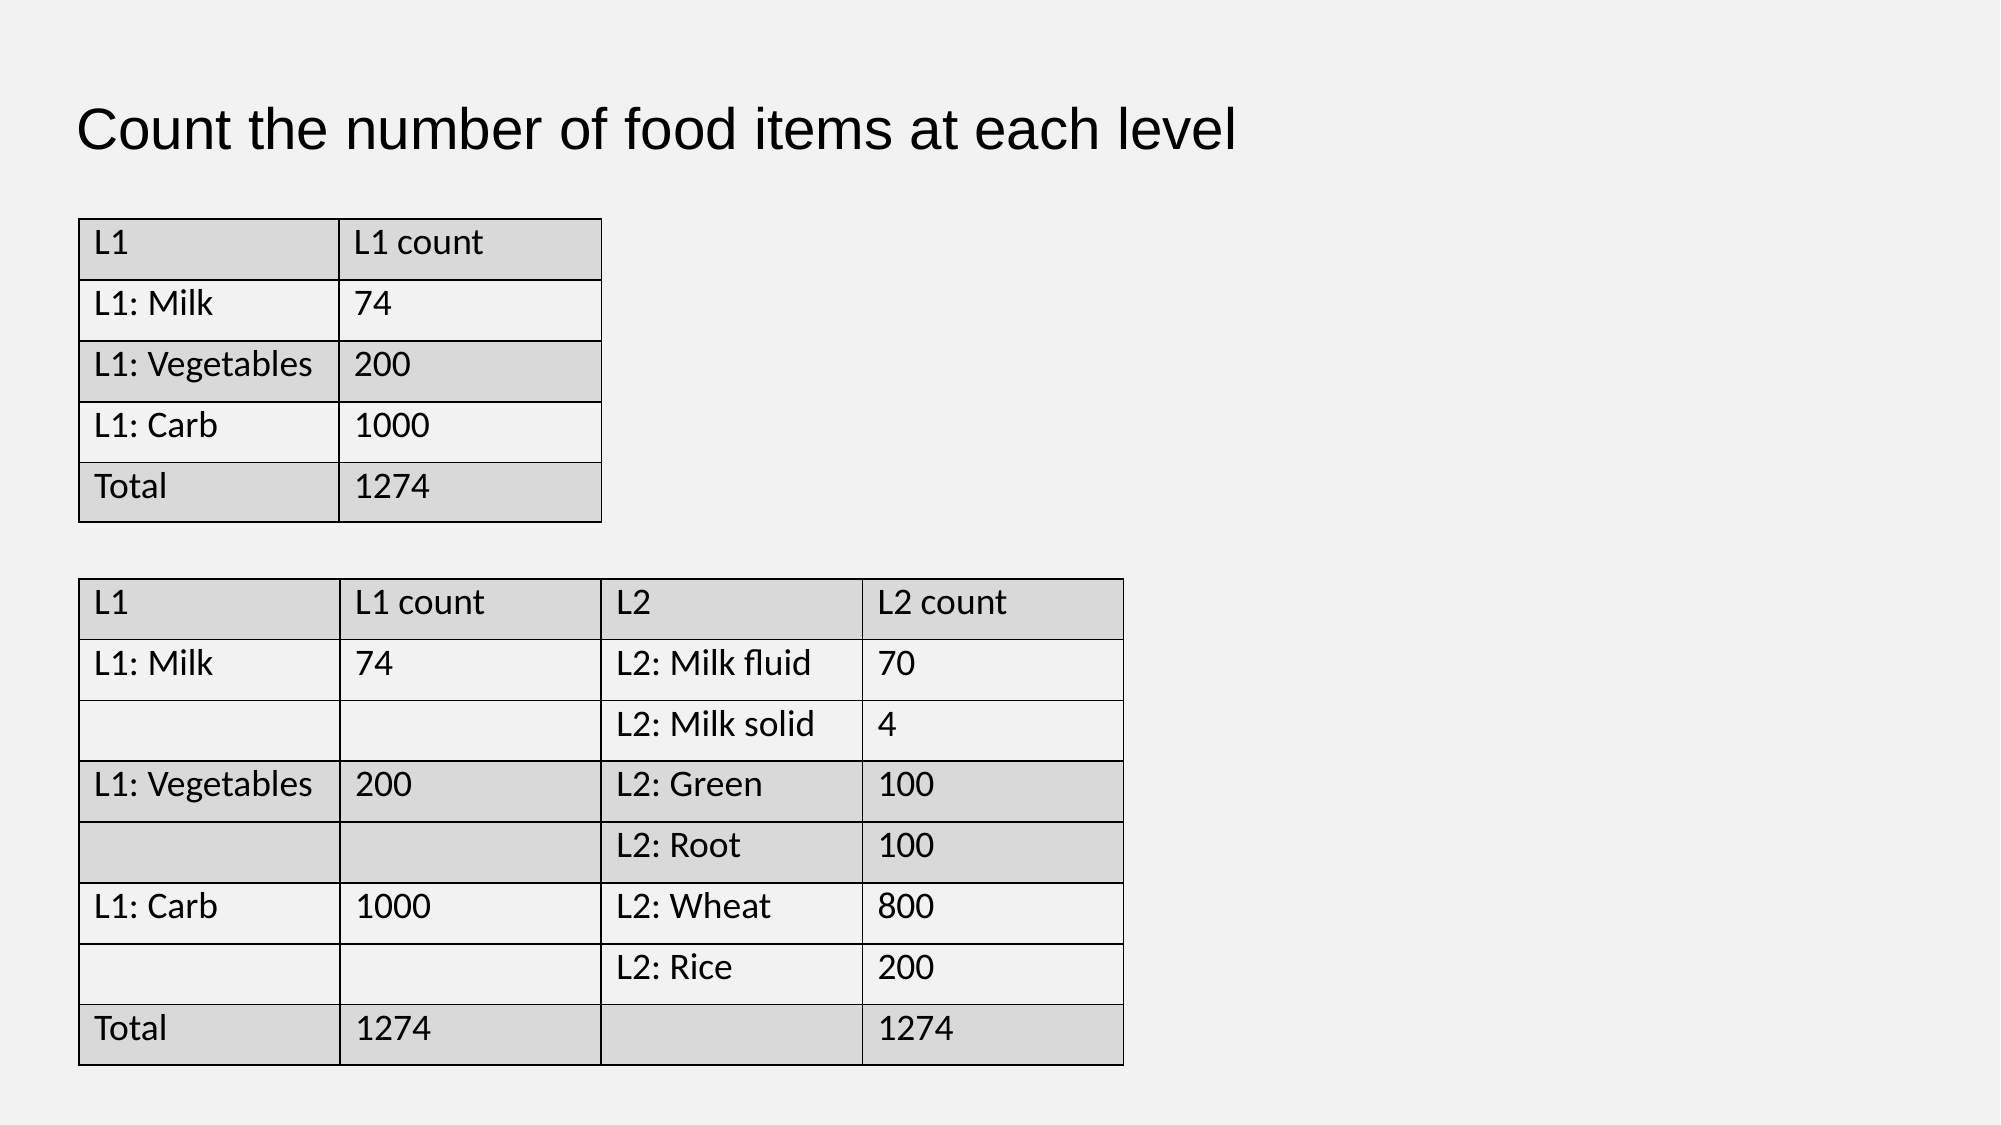

# Count the number of food items at each level
| L1 | L1 count |
| --- | --- |
| L1: Milk | 74 |
| L1: Vegetables | 200 |
| L1: Carb | 1000 |
| Total | 1274 |
| L1 | L1 count | L2 | L2 count |
| --- | --- | --- | --- |
| L1: Milk | 74 | L2: Milk fluid | 70 |
|  |  | L2: Milk solid | 4 |
| L1: Vegetables | 200 | L2: Green | 100 |
|  |  | L2: Root | 100 |
| L1: Carb | 1000 | L2: Wheat | 800 |
|  |  | L2: Rice | 200 |
| Total | 1274 |  | 1274 |